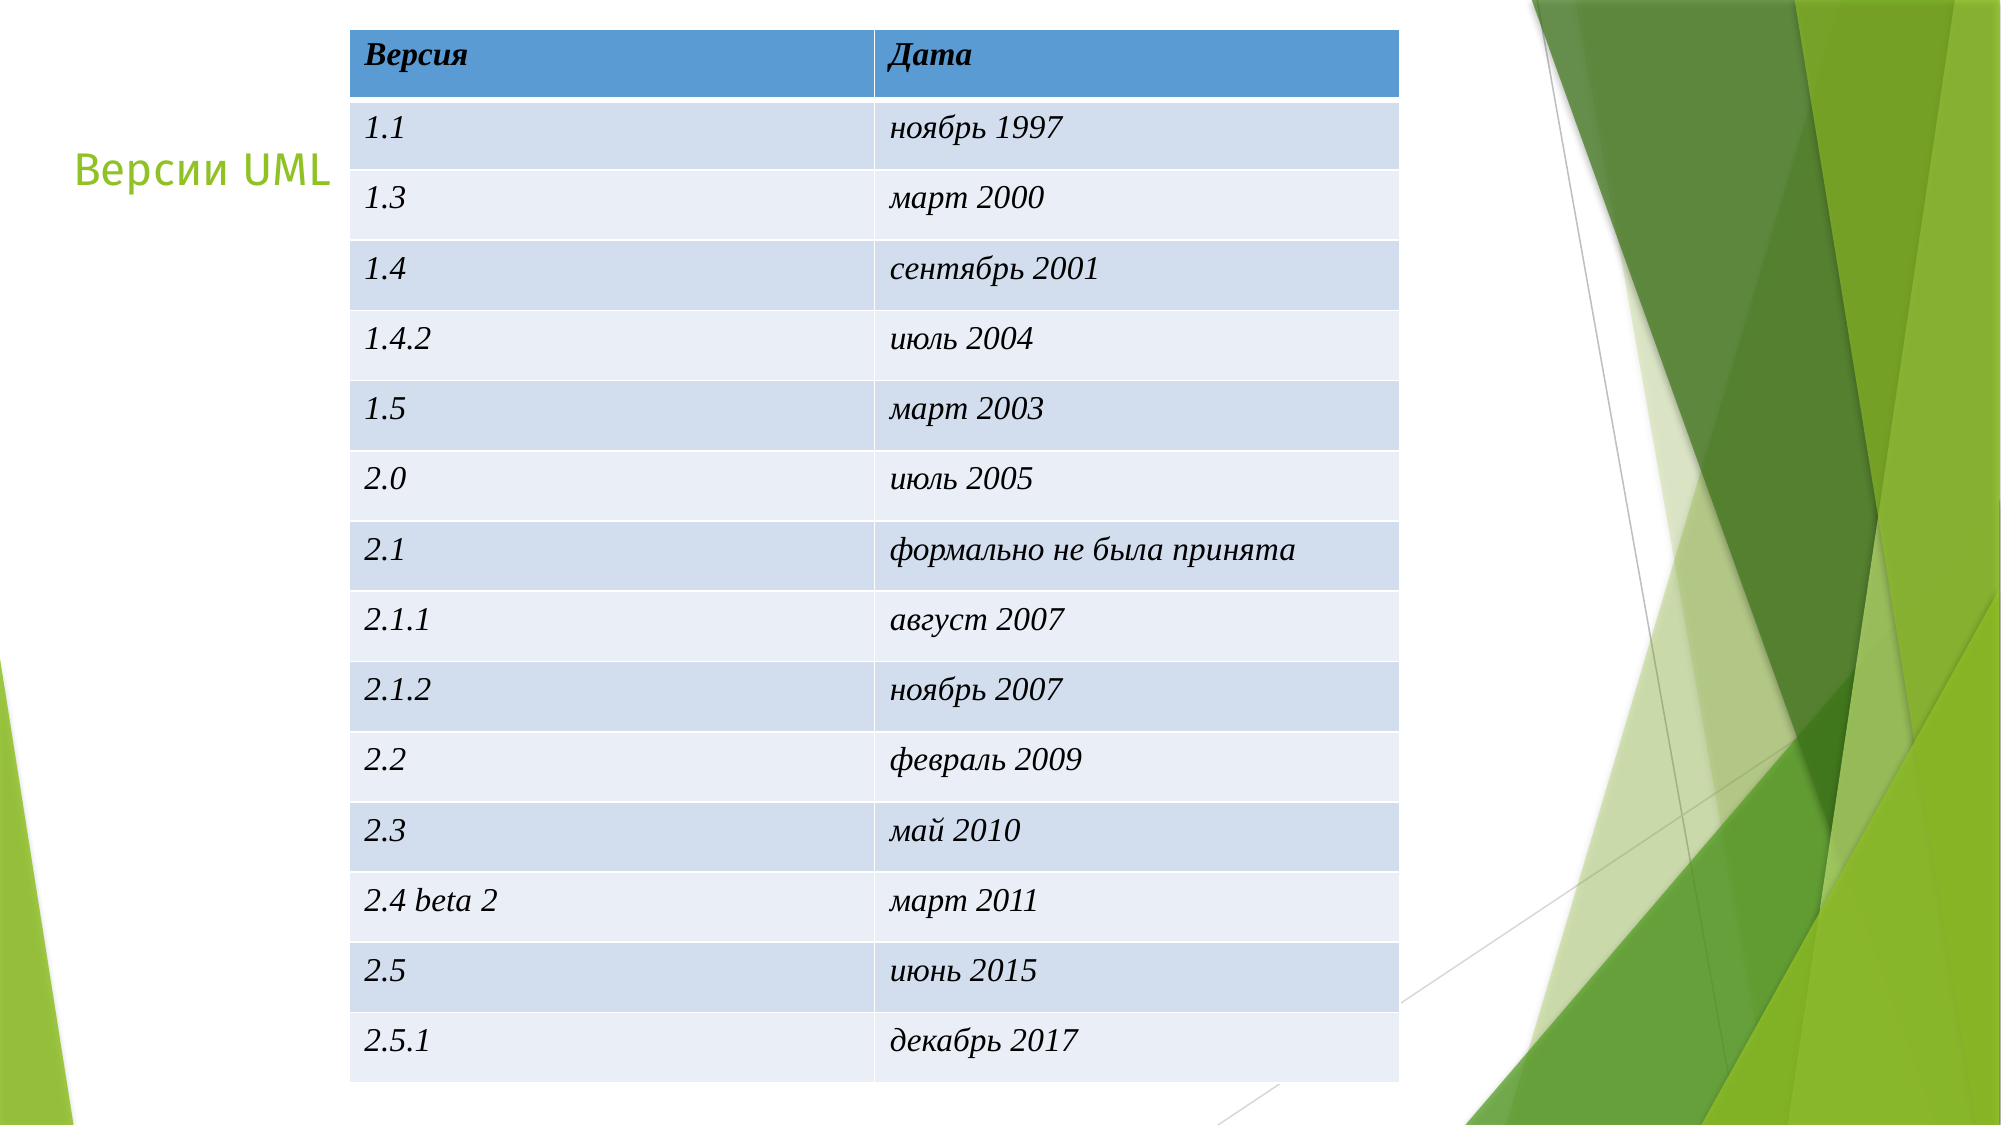

| Версия | Дата |
| --- | --- |
| 1.1 | ноябрь 1997 |
| 1.3 | март 2000 |
| 1.4 | сентябрь 2001 |
| 1.4.2 | июль 2004 |
| 1.5 | март 2003 |
| 2.0 | июль 2005 |
| 2.1 | формально не была принята |
| 2.1.1 | август 2007 |
| 2.1.2 | ноябрь 2007 |
| 2.2 | февраль 2009 |
| 2.3 | май 2010 |
| 2.4 beta 2 | март 2011 |
| 2.5 | июнь 2015 |
| 2.5.1 | декабрь 2017 |
# Версии UML